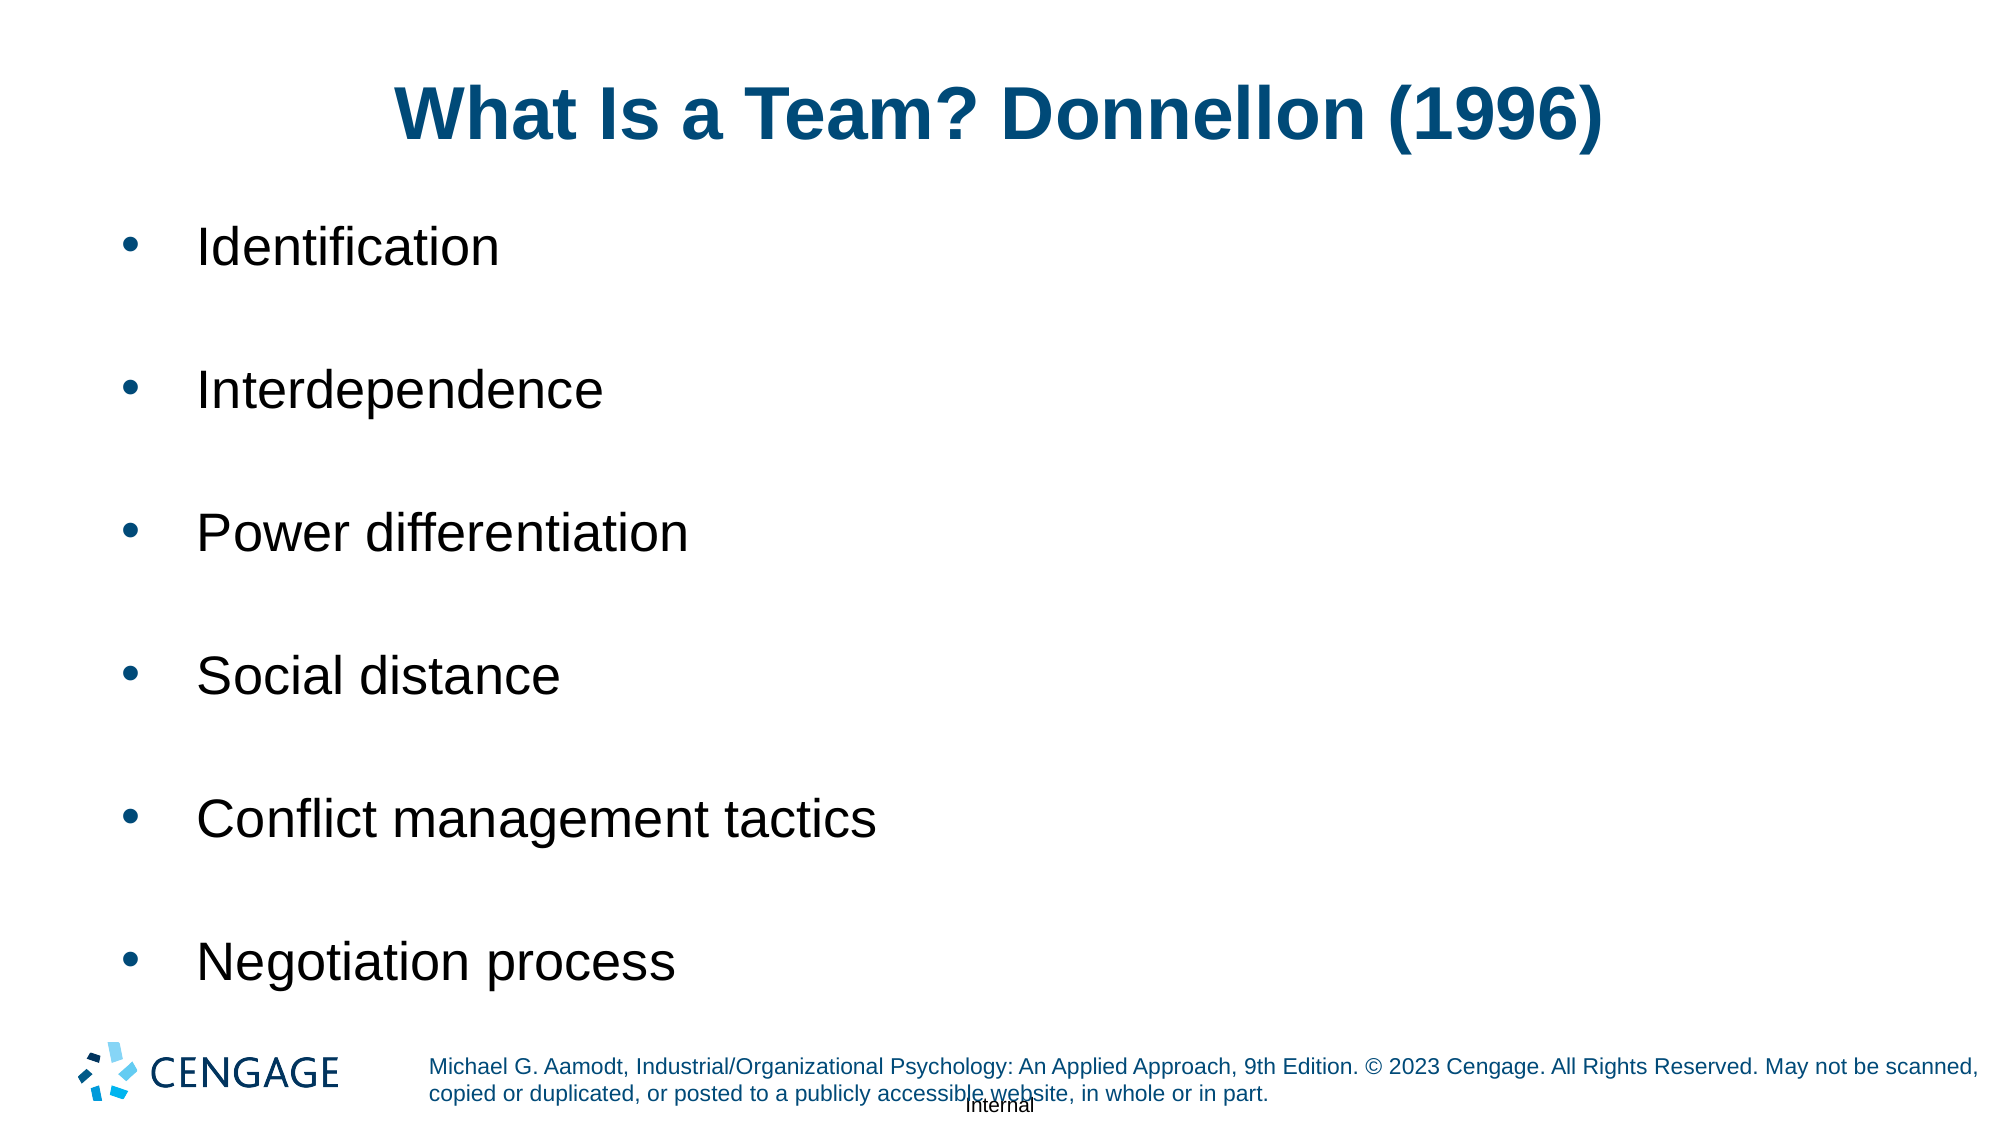

# What Is a Team? Donnellon (1996)
Identification
Interdependence
Power differentiation
Social distance
Conflict management tactics
Negotiation process